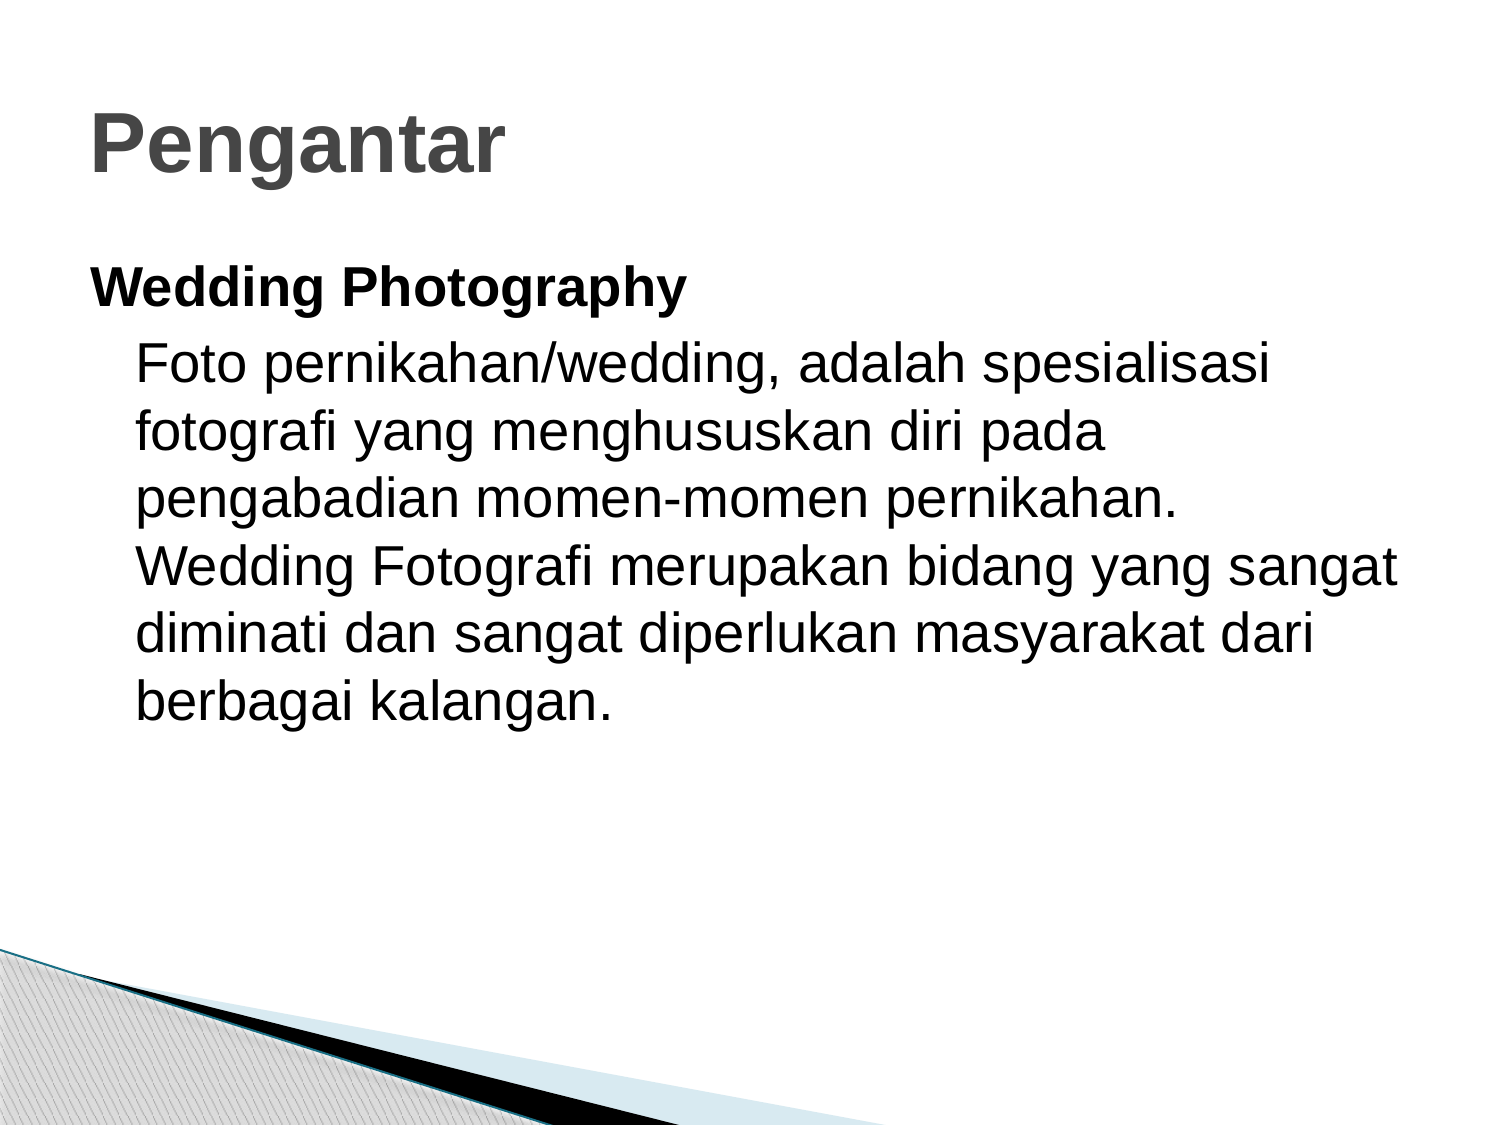

# Pengantar
Wedding Photography
	Foto pernikahan/wedding, adalah spesialisasi fotografi yang menghususkan diri pada pengabadian momen-momen pernikahan. Wedding Fotografi merupakan bidang yang sangat diminati dan sangat diperlukan masyarakat dari berbagai kalangan.